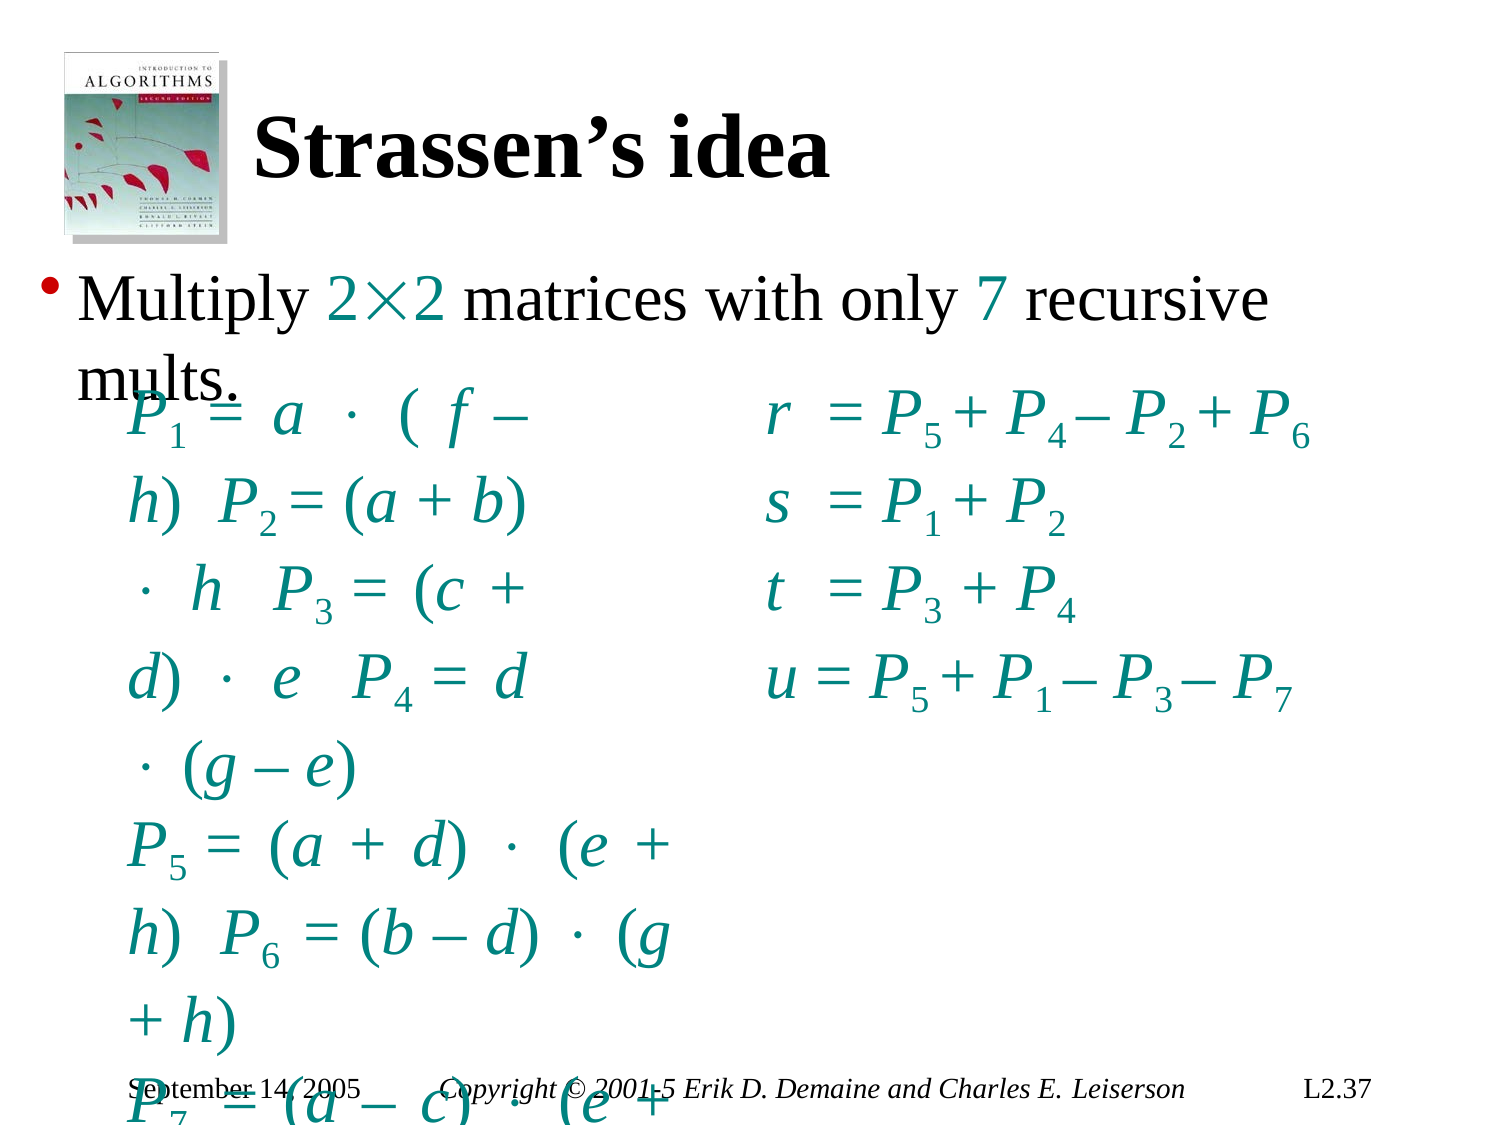

# Strassen’s idea
Multiply 2×2 matrices with only 7 recursive mults.
r	= P5 + P4 – P2 + P6  s	= P1 + P2
t	= P3  + P4
u = P5 + P1 – P3 – P7
P1 = a ⋅ ( f – h)  P2 = (a + b) ⋅ h  P3 = (c + d) ⋅ e  P4 = d ⋅ (g – e)
P5 = (a + d) ⋅ (e + h)  P6  = (b – d) ⋅ (g + h)
P7  = (a – c) ⋅ (e + f )
September 14, 2005
Copyright © 2001-5 Erik D. Demaine and Charles E. Leiserson
L2.37